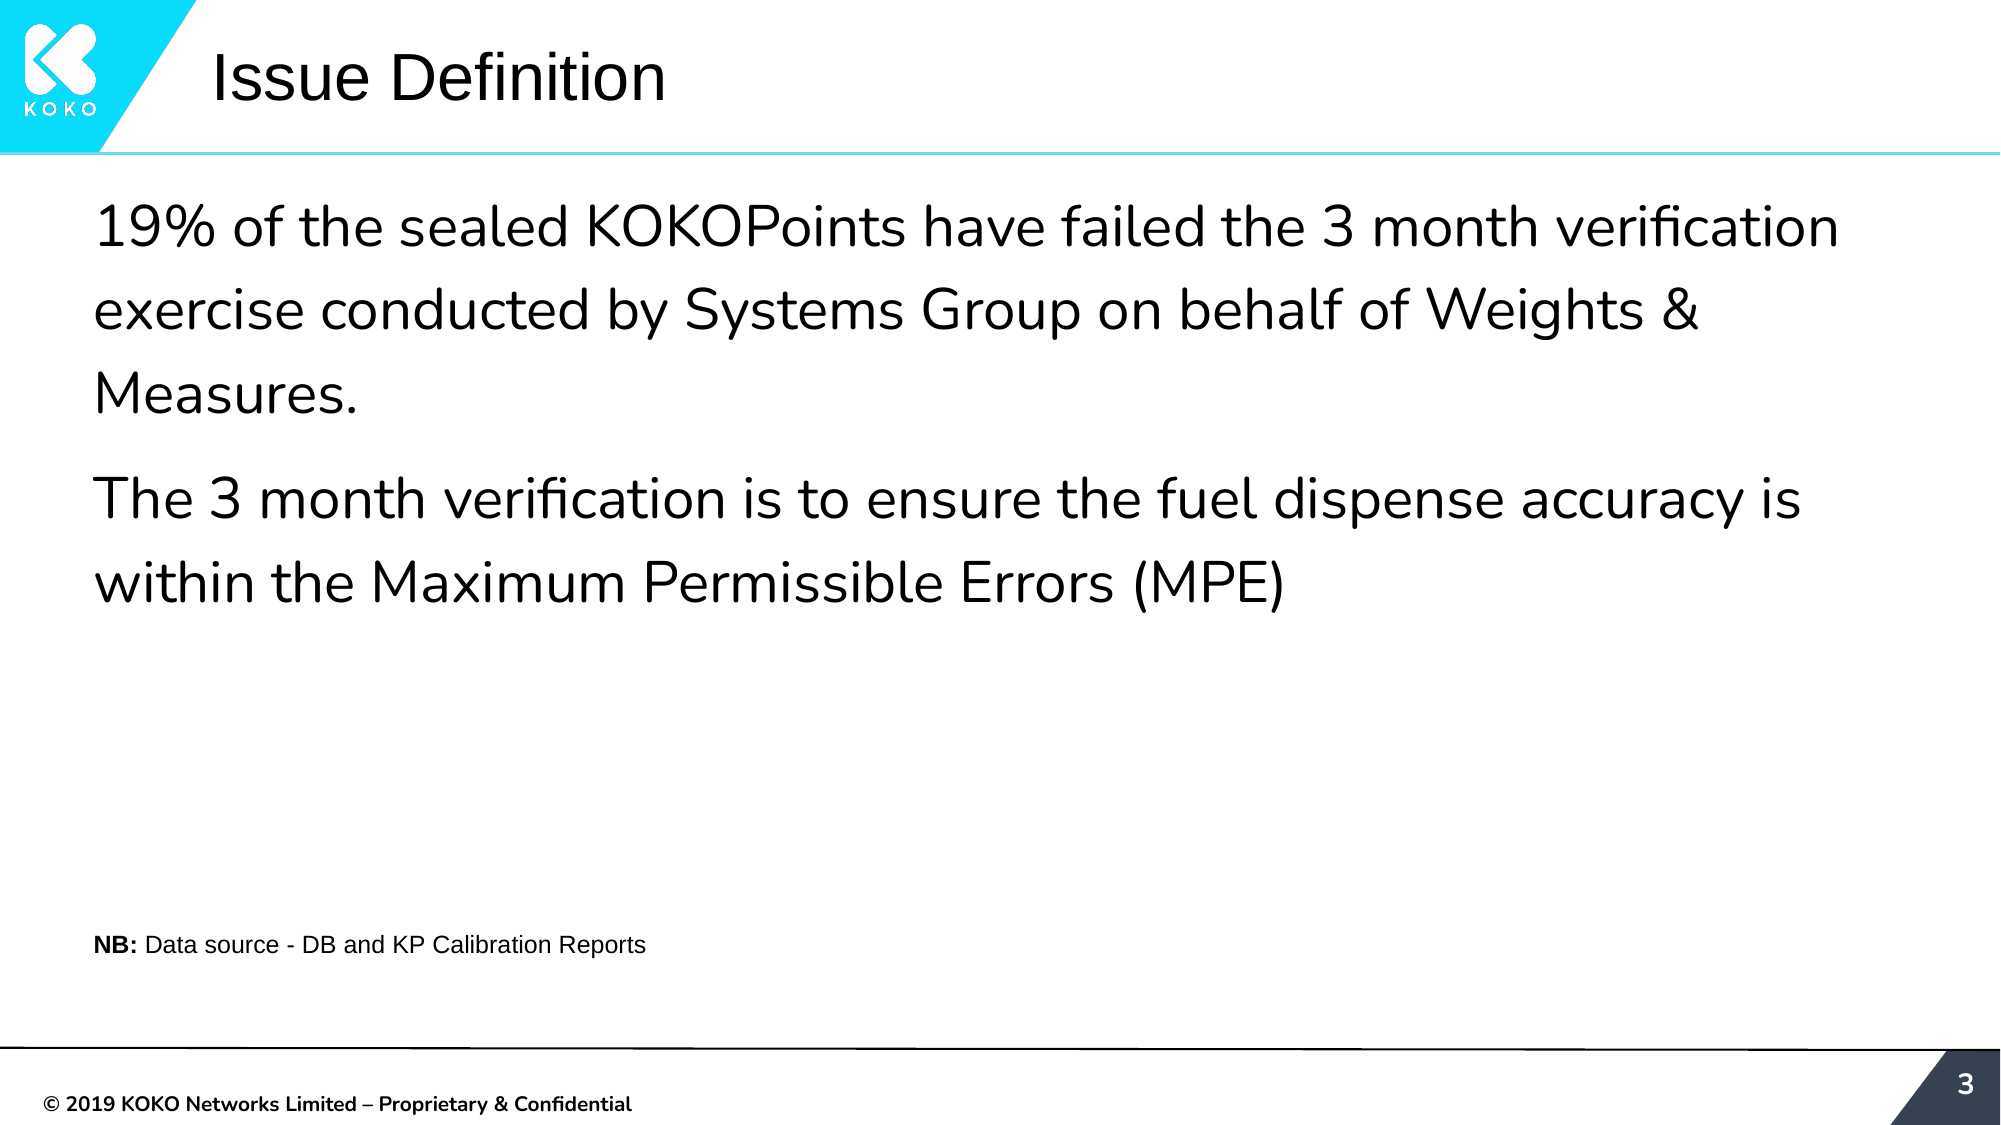

# Issue Definition
19% of the sealed KOKOPoints have failed the 3 month verification exercise conducted by Systems Group on behalf of Weights & Measures.
The 3 month verification is to ensure the fuel dispense accuracy is within the Maximum Permissible Errors (MPE)

NB: Data source - DB and KP Calibration Reports

3